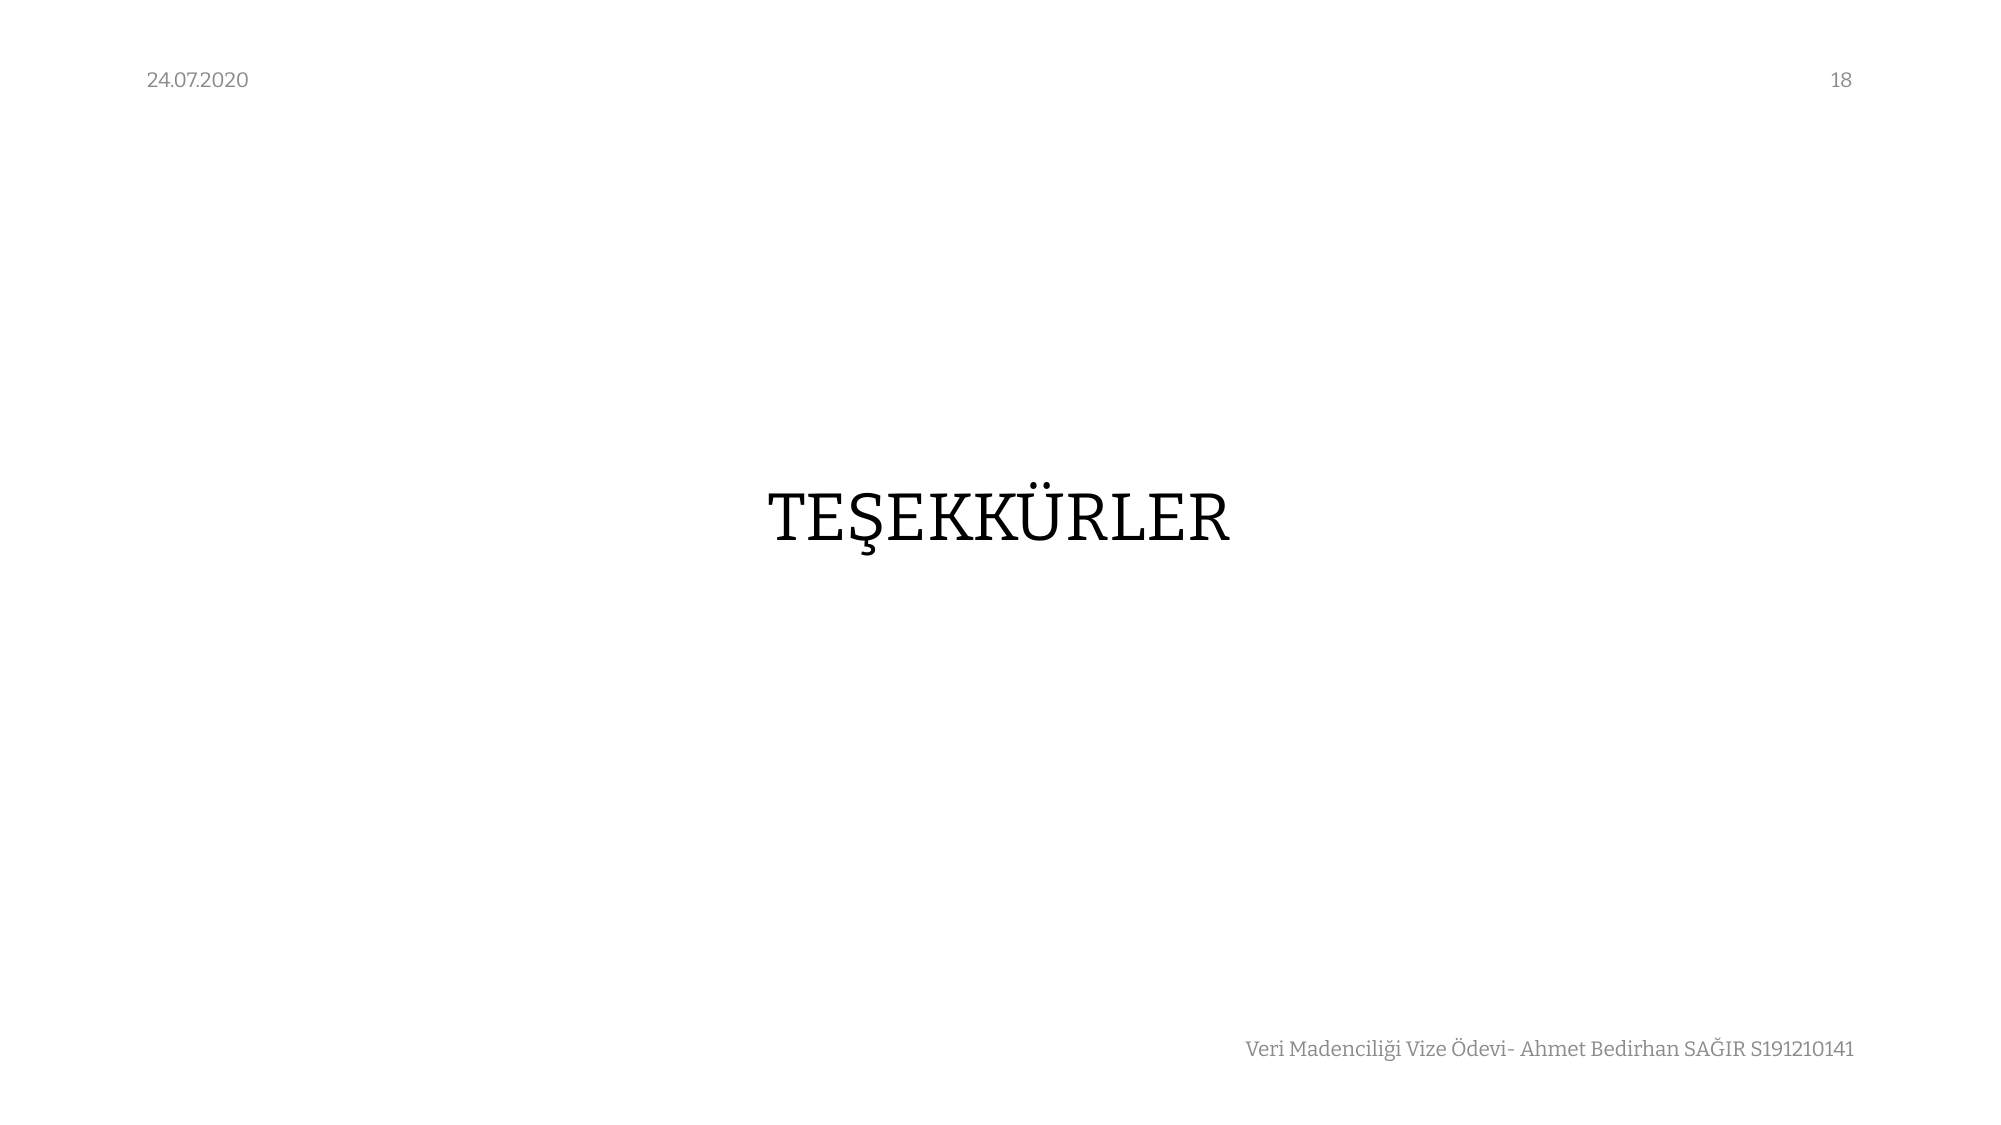

24.07.2020
18
TEŞEKKÜRLER
Veri Madenciliği Vize Ödevi- Ahmet Bedirhan SAĞIR S191210141